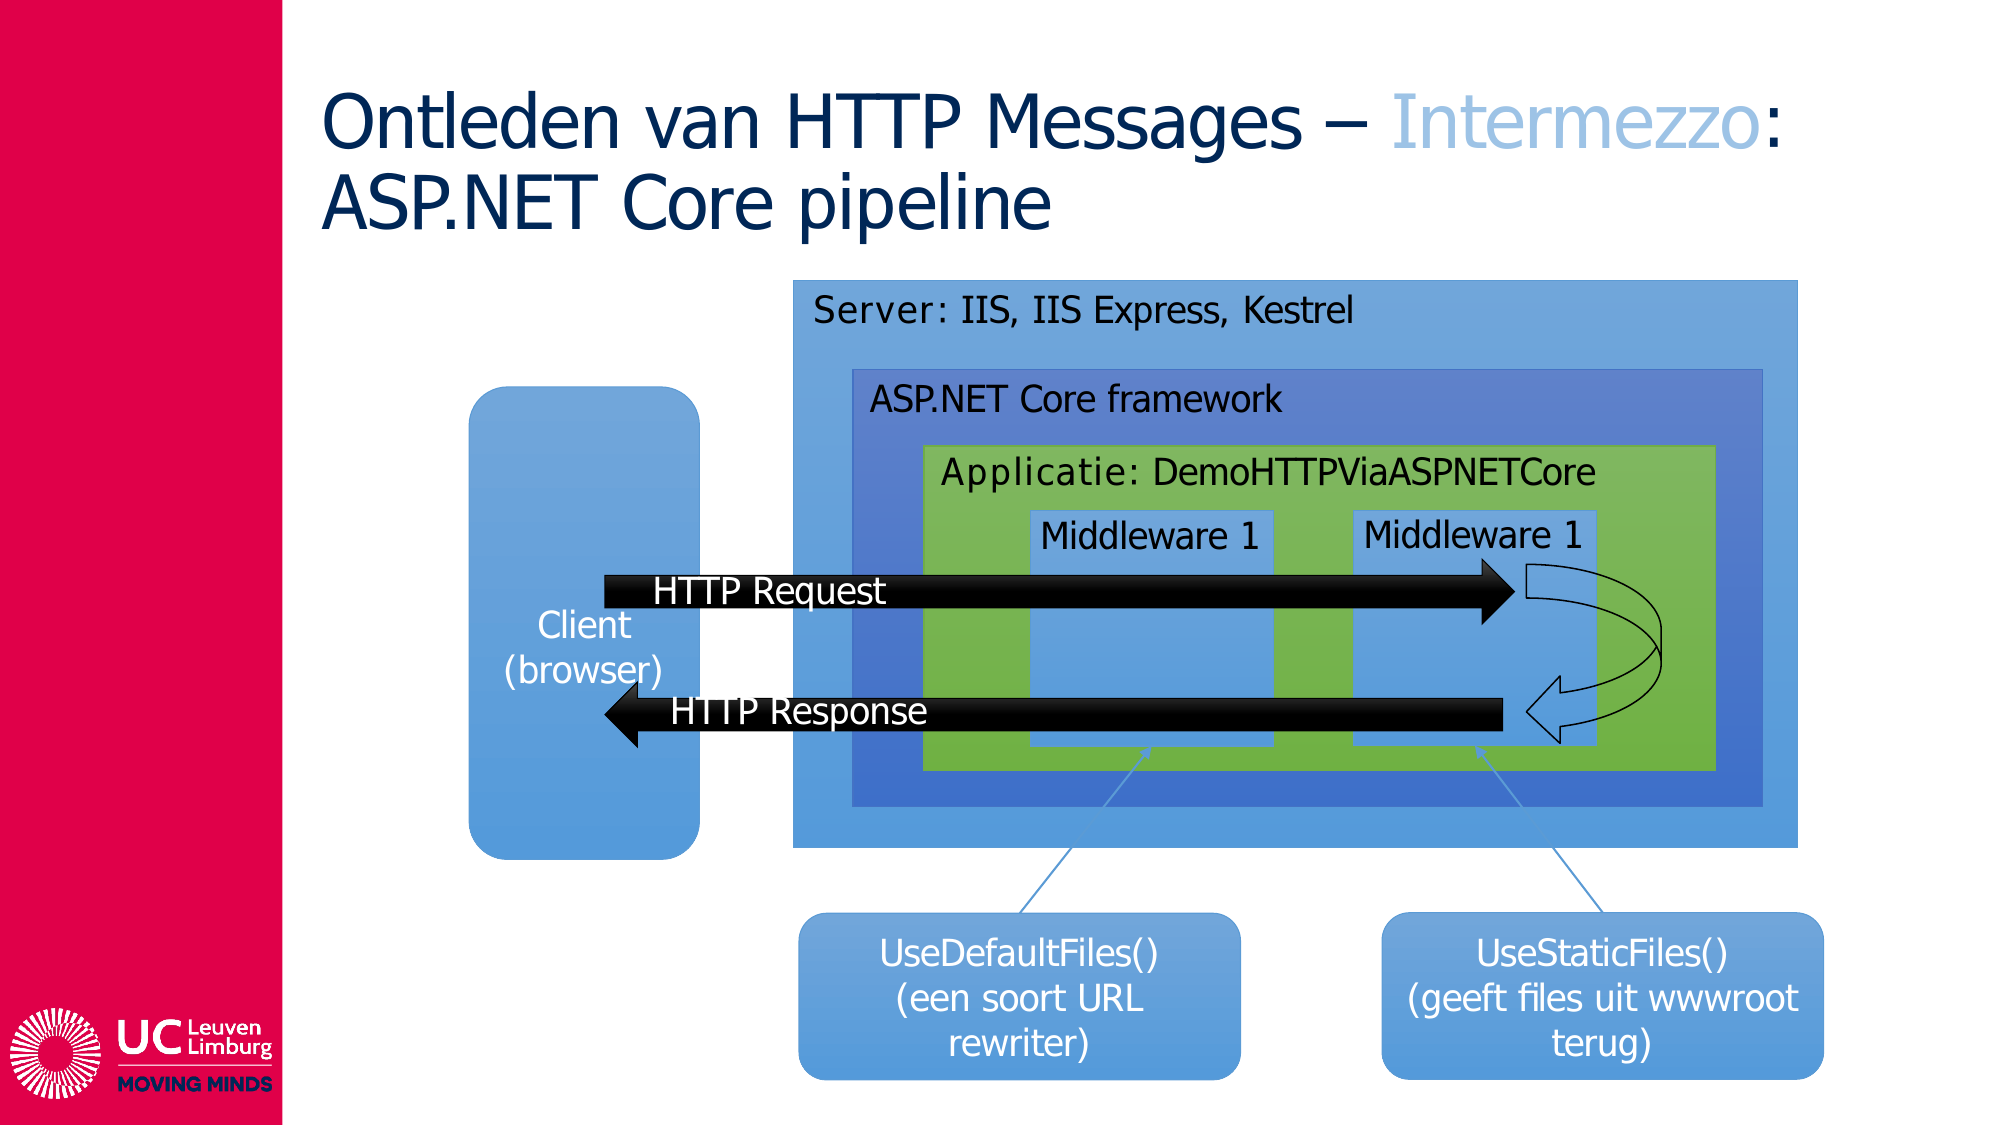

# Ontleden van HTTP Messages – Intermezzo: ASP.NET Core pipeline
Server: IIS, IIS Express, Kestrel

ASP.NET Core framework

Client
(browser)
Applicatie: DemoHTTPViaASPNETCore

Middleware 1

Middleware 1

HTTP Request

HTTP Response

UseStaticFiles()
(geeft files uit wwwroot terug)
UseDefaultFiles()
(een soort URL rewriter)